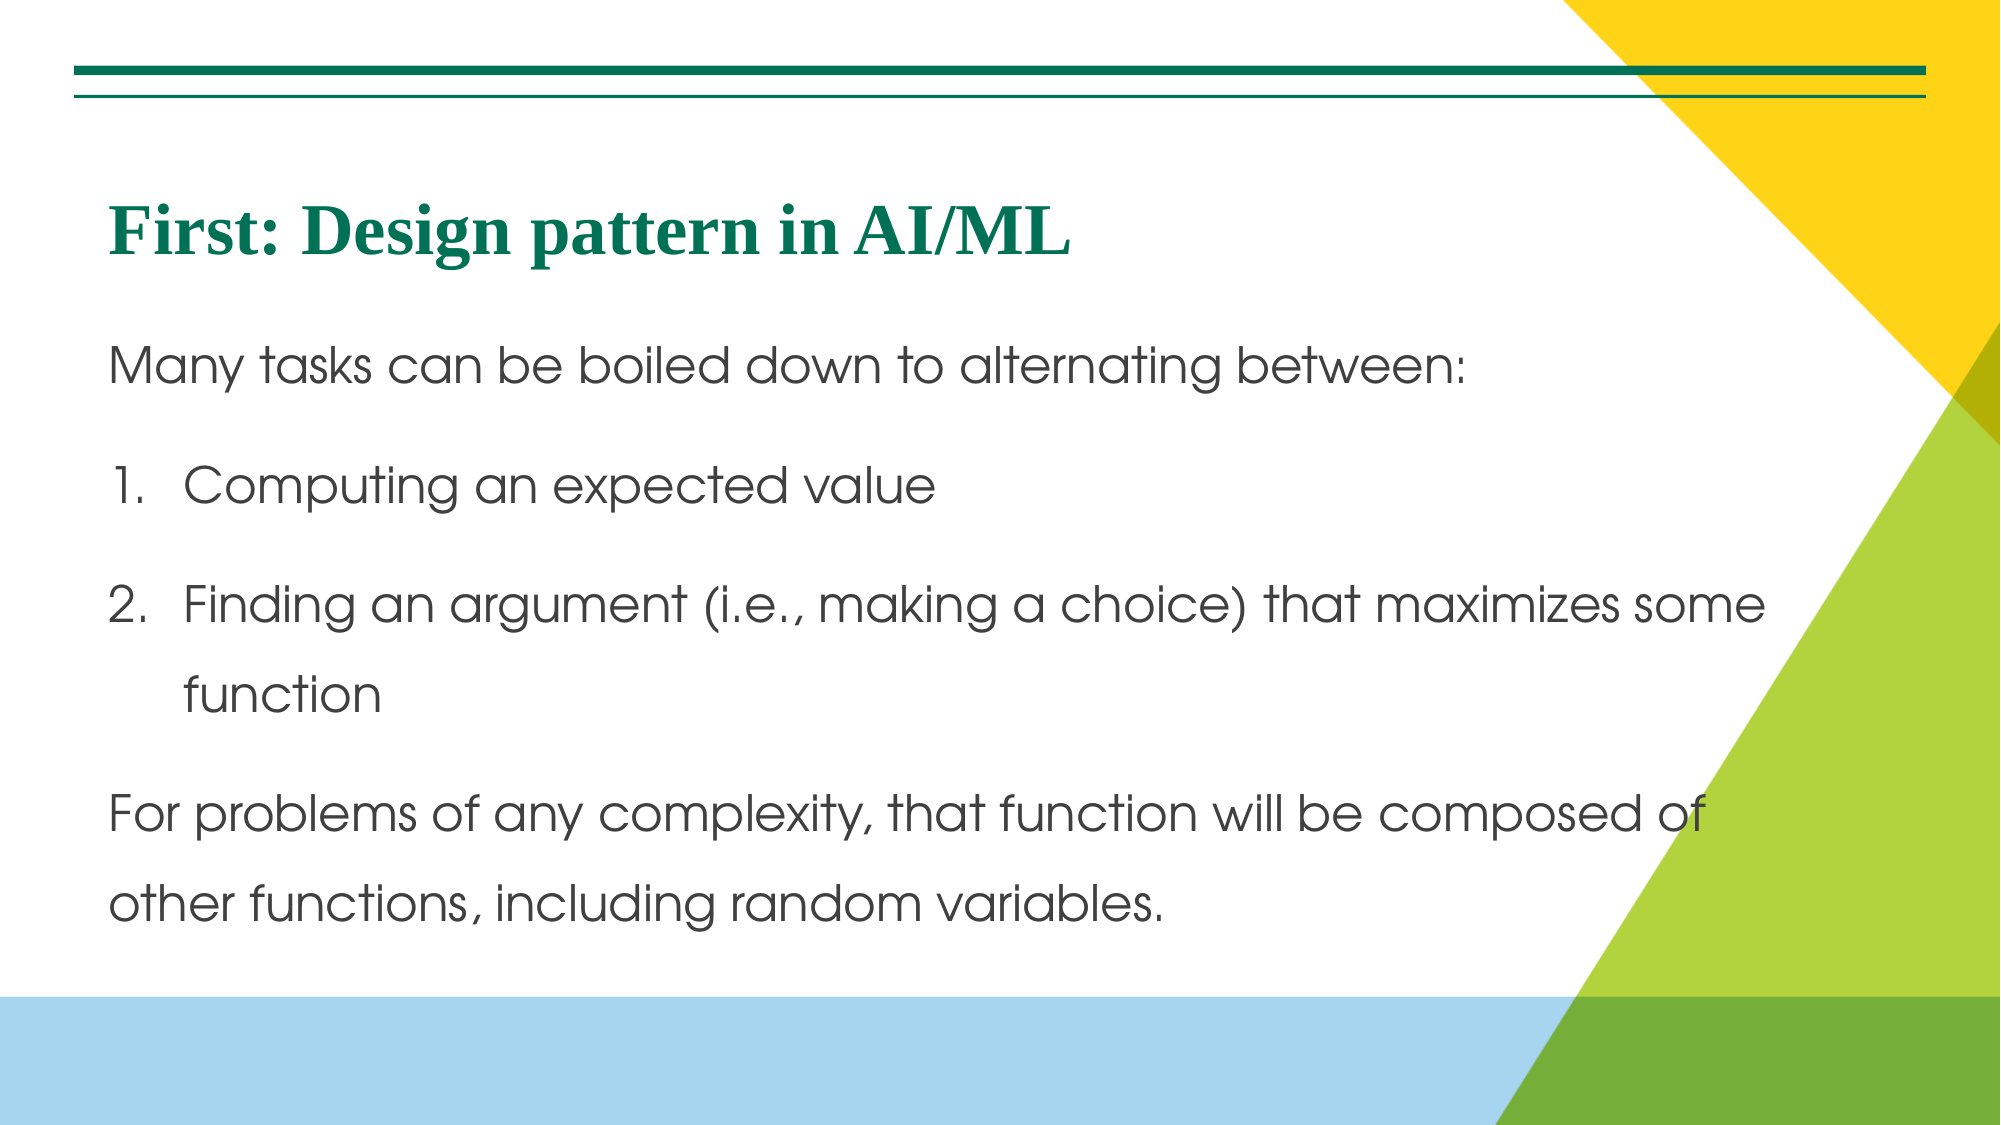

# First: Design pattern in AI/ML
Many tasks can be boiled down to alternating between:
Computing an expected value
Finding an argument (i.e., making a choice) that maximizes some function
For problems of any complexity, that function will be composed of other functions, including random variables.